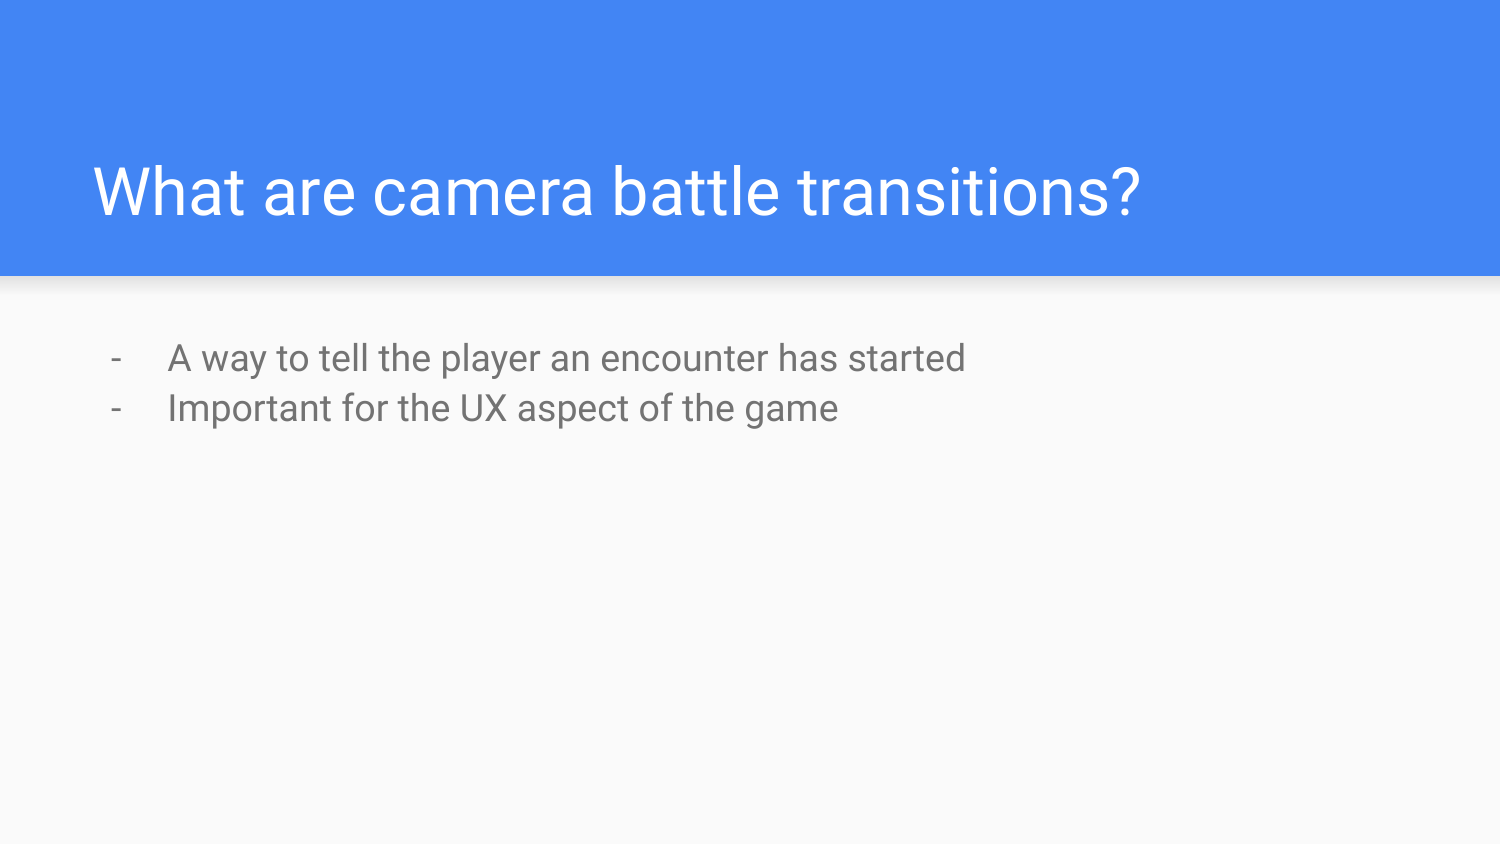

# What are camera battle transitions?
A way to tell the player an encounter has started
Important for the UX aspect of the game